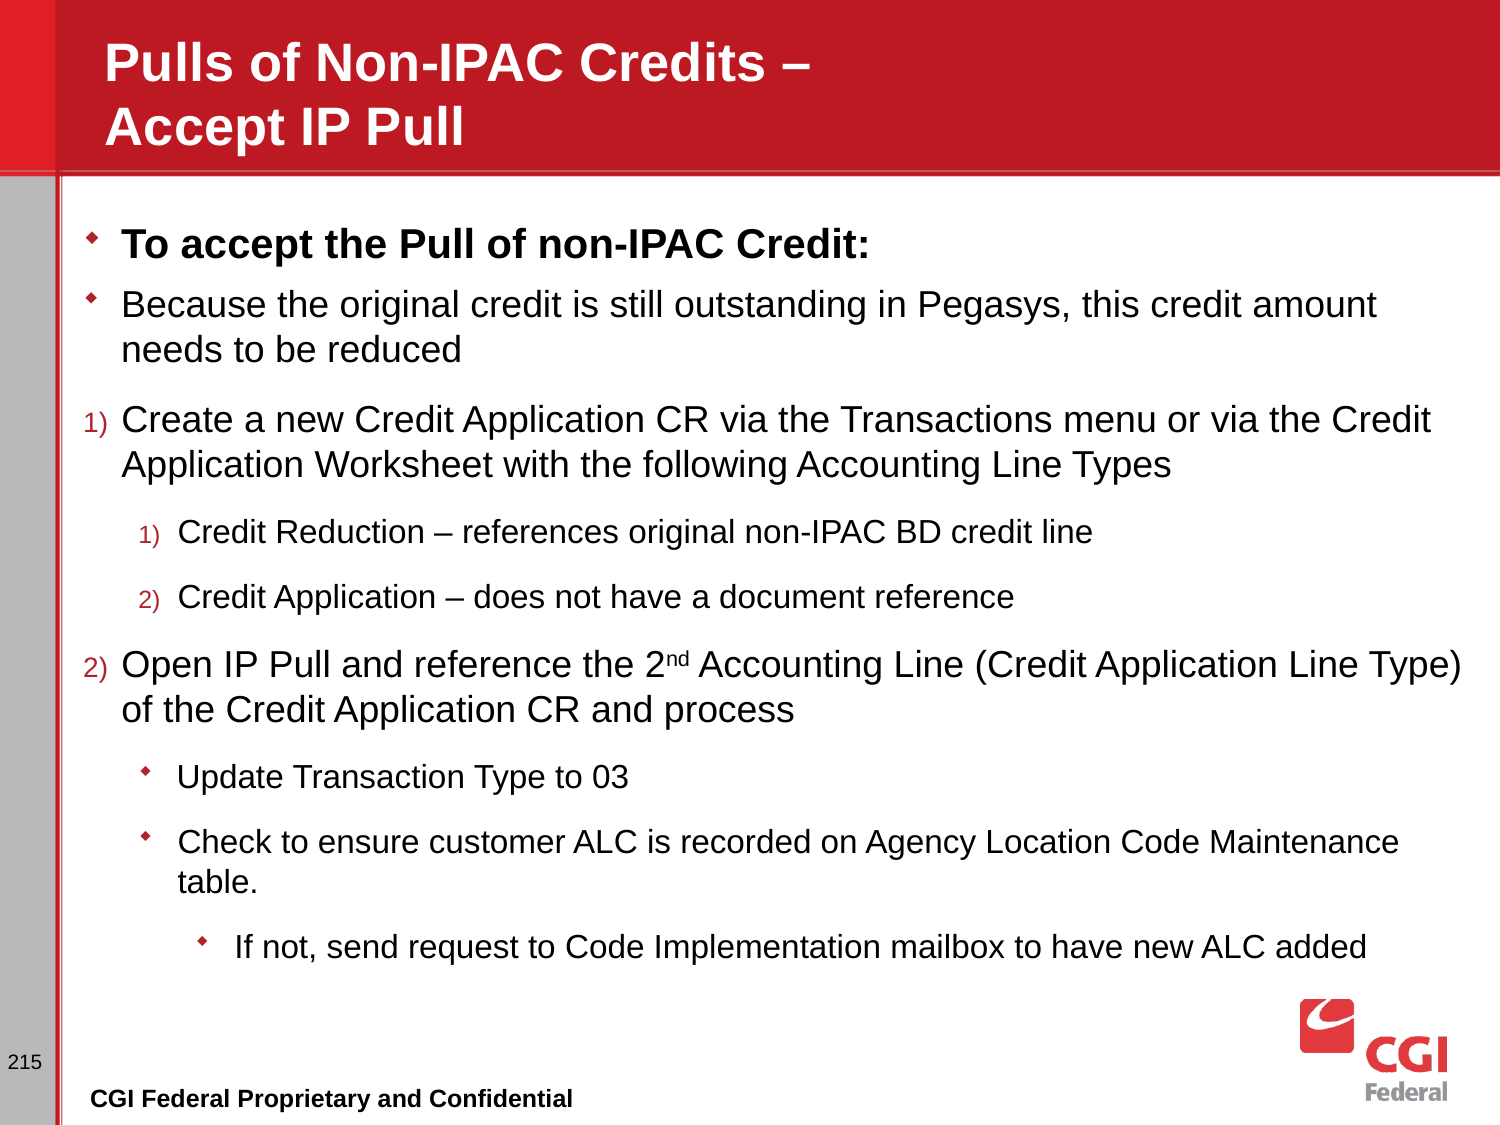

# Pulls of Non-IPAC Credits – Accept IP Pull
To accept the Pull of non-IPAC Credit:
Because the original credit is still outstanding in Pegasys, this credit amount needs to be reduced
Create a new Credit Application CR via the Transactions menu or via the Credit Application Worksheet with the following Accounting Line Types
Credit Reduction – references original non-IPAC BD credit line
Credit Application – does not have a document reference
Open IP Pull and reference the 2nd Accounting Line (Credit Application Line Type) of the Credit Application CR and process
Update Transaction Type to 03
Check to ensure customer ALC is recorded on Agency Location Code Maintenance table.
If not, send request to Code Implementation mailbox to have new ALC added

215
CGI Federal Proprietary and Confidential